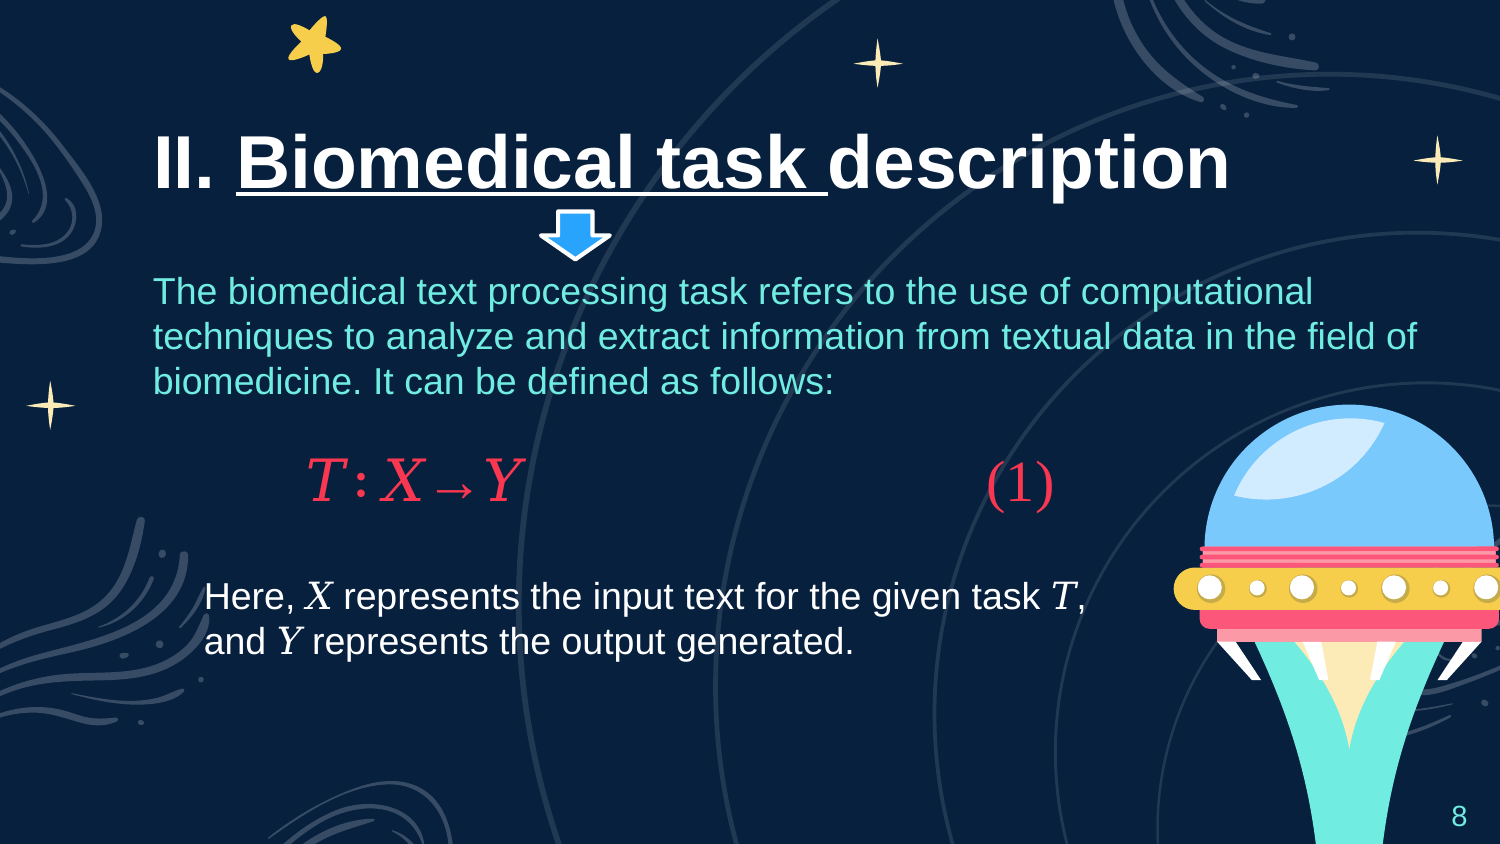

# II. Biomedical task description

The biomedical text processing task refers to the use of computational techniques to analyze and extract information from textual data in the field of biomedicine. It can be defined as follows:

𝑇∶ 𝑋→𝑌                                (1)

Here, 𝑋 represents the input text for the given task 𝑇, and 𝑌 represents the output generated.

8